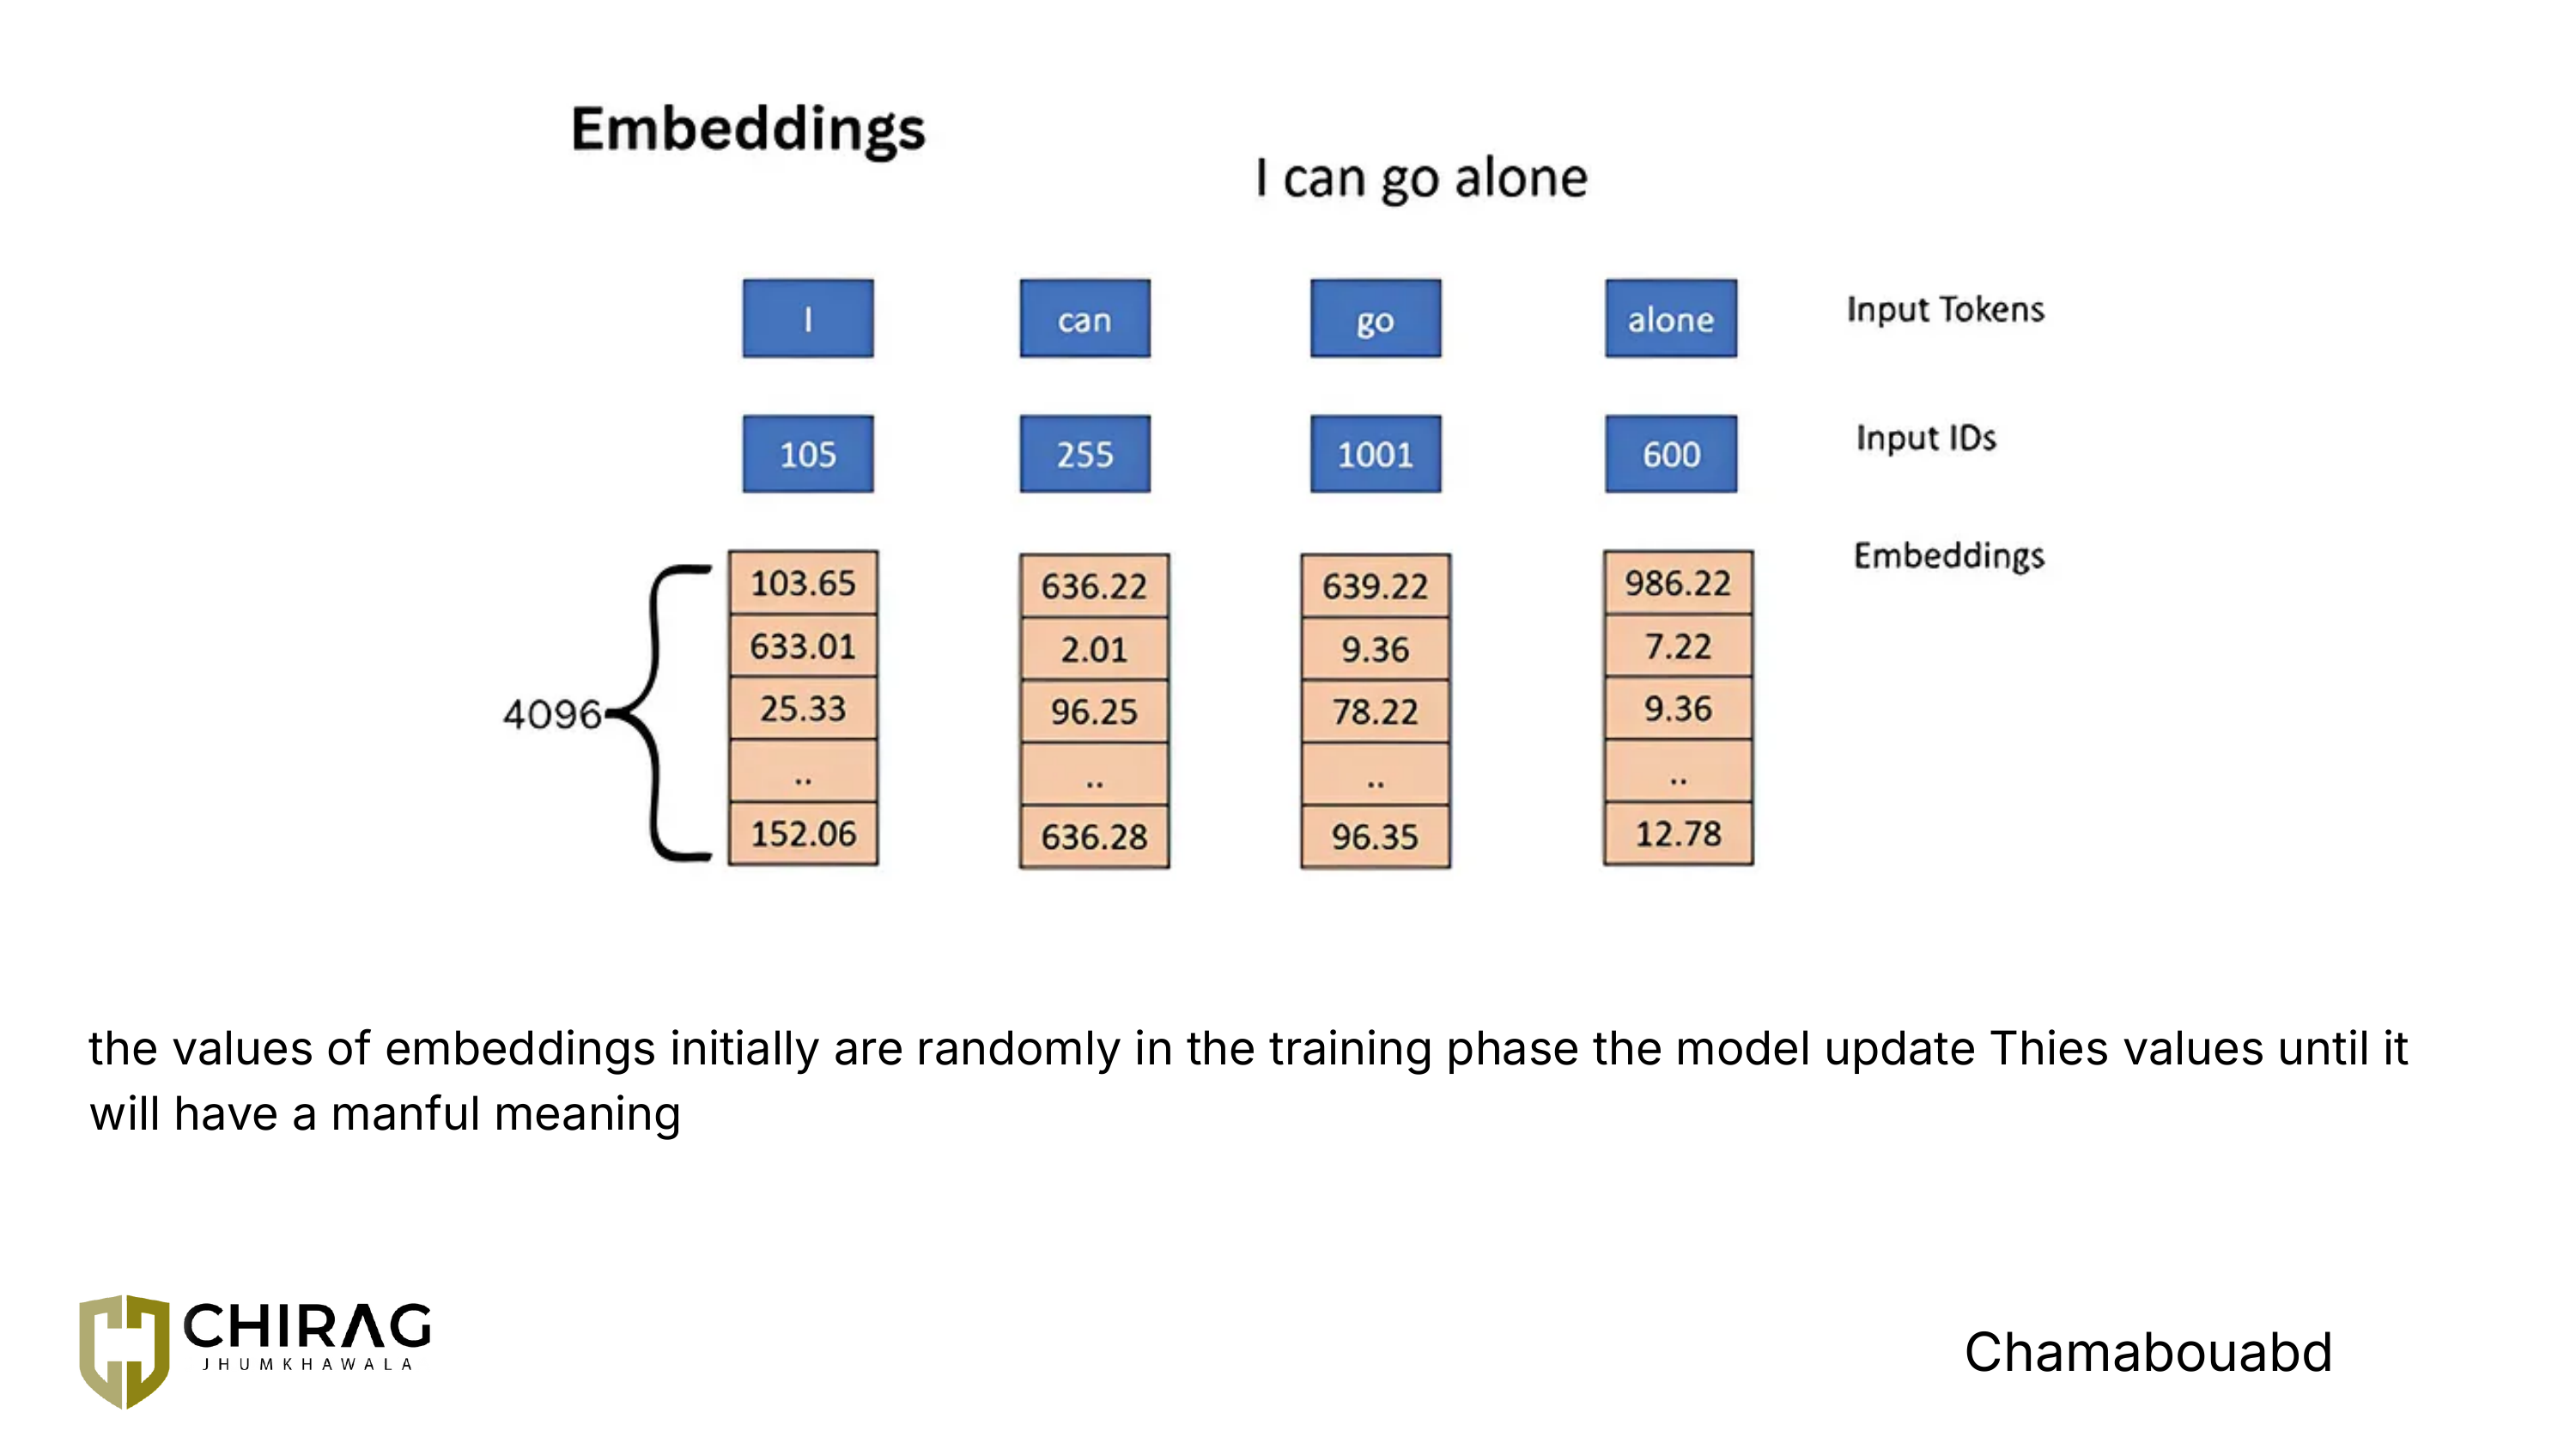

the values of embeddings initially are randomly in the training phase the model update Thies values until it will have a manful meaning

Chamabouabd